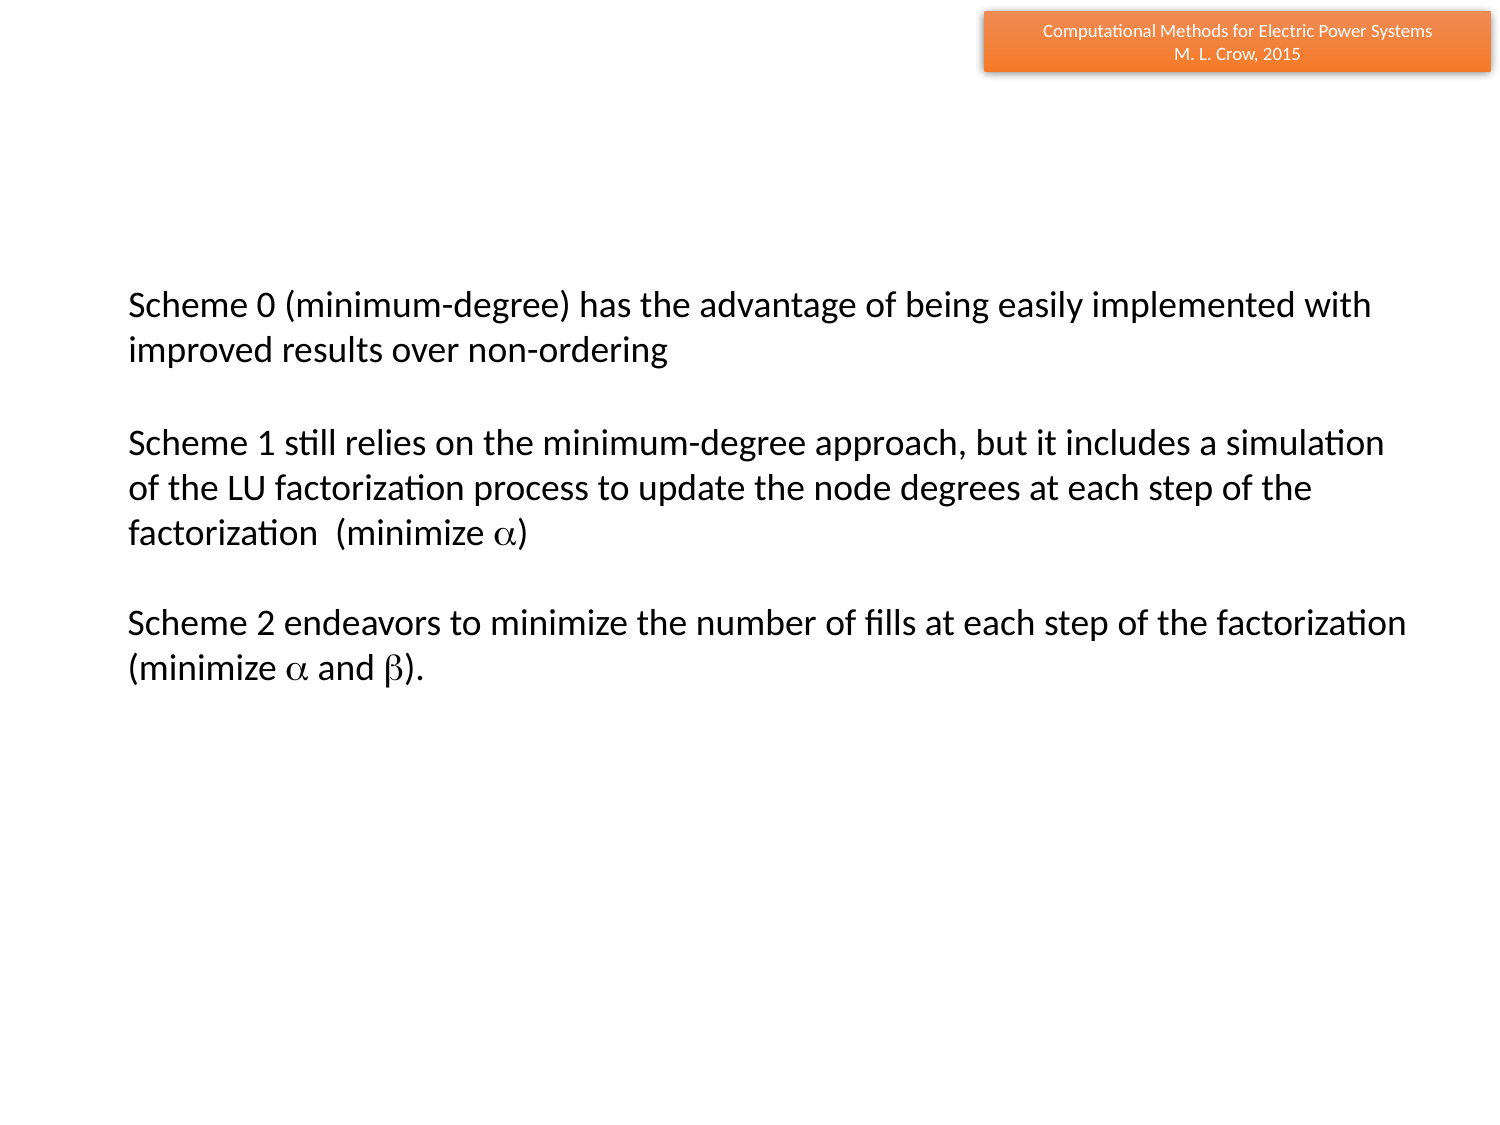

Scheme 0 (minimum-degree) has the advantage of being easily implemented with improved results over non-ordering
Scheme 1 still relies on the minimum-degree approach, but it includes a simulation of the LU factorization process to update the node degrees at each step of the factorization  (minimize α)
Scheme 2 endeavors to minimize the number of fills at each step of the factorization (minimize α and β).